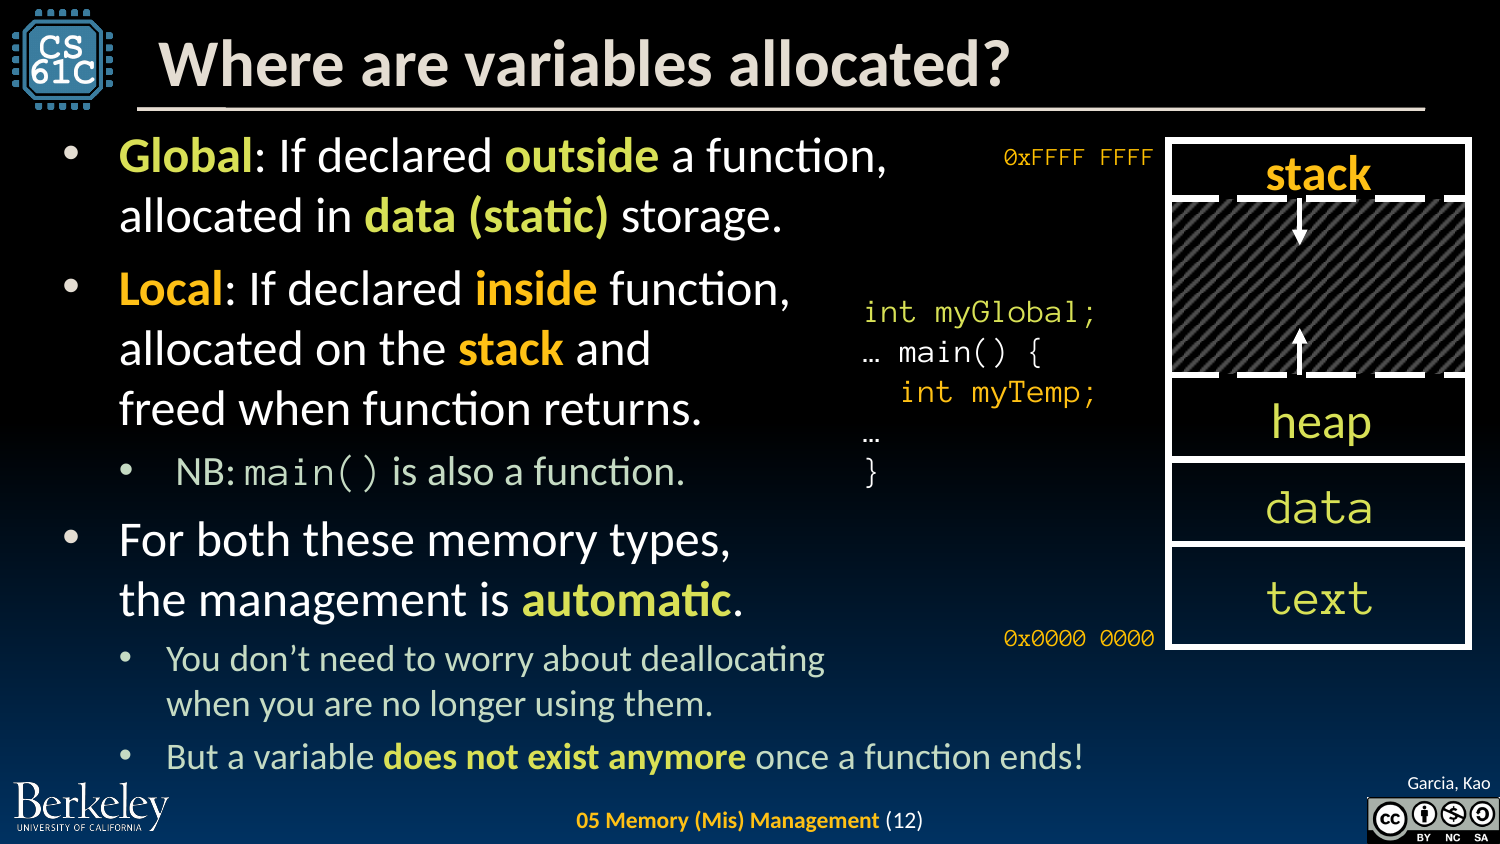

# Where are variables allocated?
Global: If declared outside a function,
allocated in data (static) storage.
Local: If declared inside function,
allocated on the stack and
freed when function returns.
NB: main() is also a function.
For both these memory types,
the management is automatic.
You don’t need to worry about deallocating
when you are no longer using them.
But a variable does not exist anymore once a function ends!
stack
0xFFFF FFFF

int myGlobal;
… main() {
  int myTemp;
…
}
heap

data

text
0x0000 0000